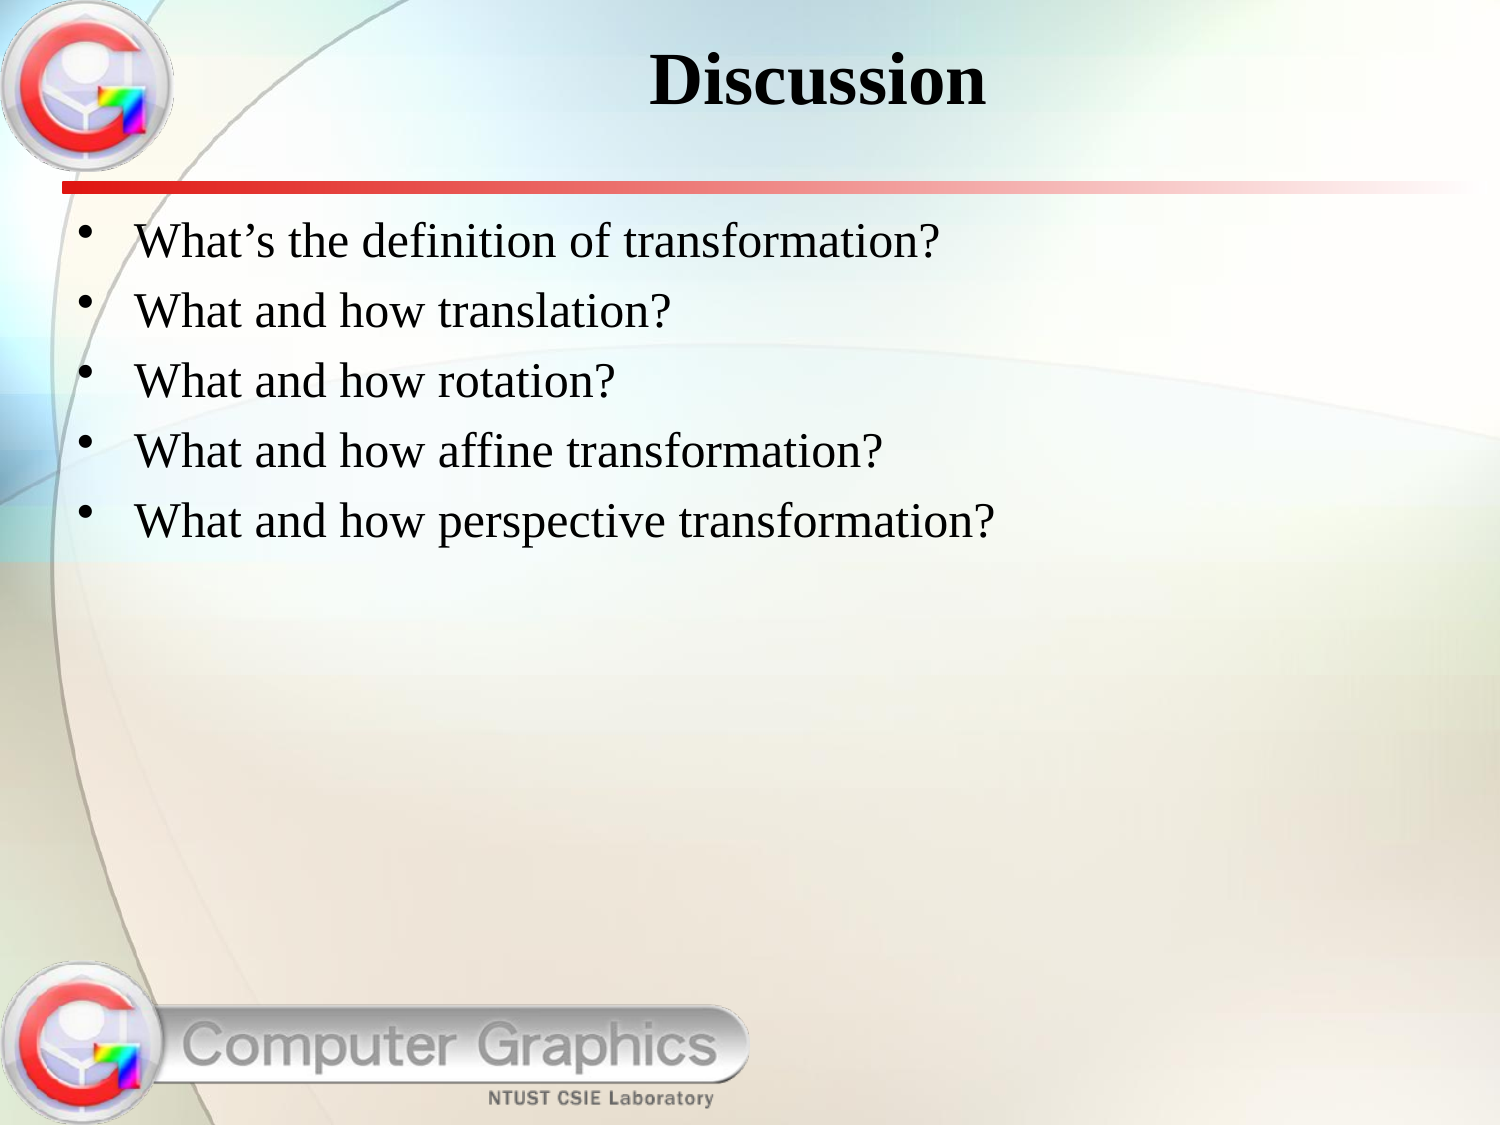

# Discussion
What’s the definition of transformation?
What and how translation?
What and how rotation?
What and how affine transformation?
What and how perspective transformation?